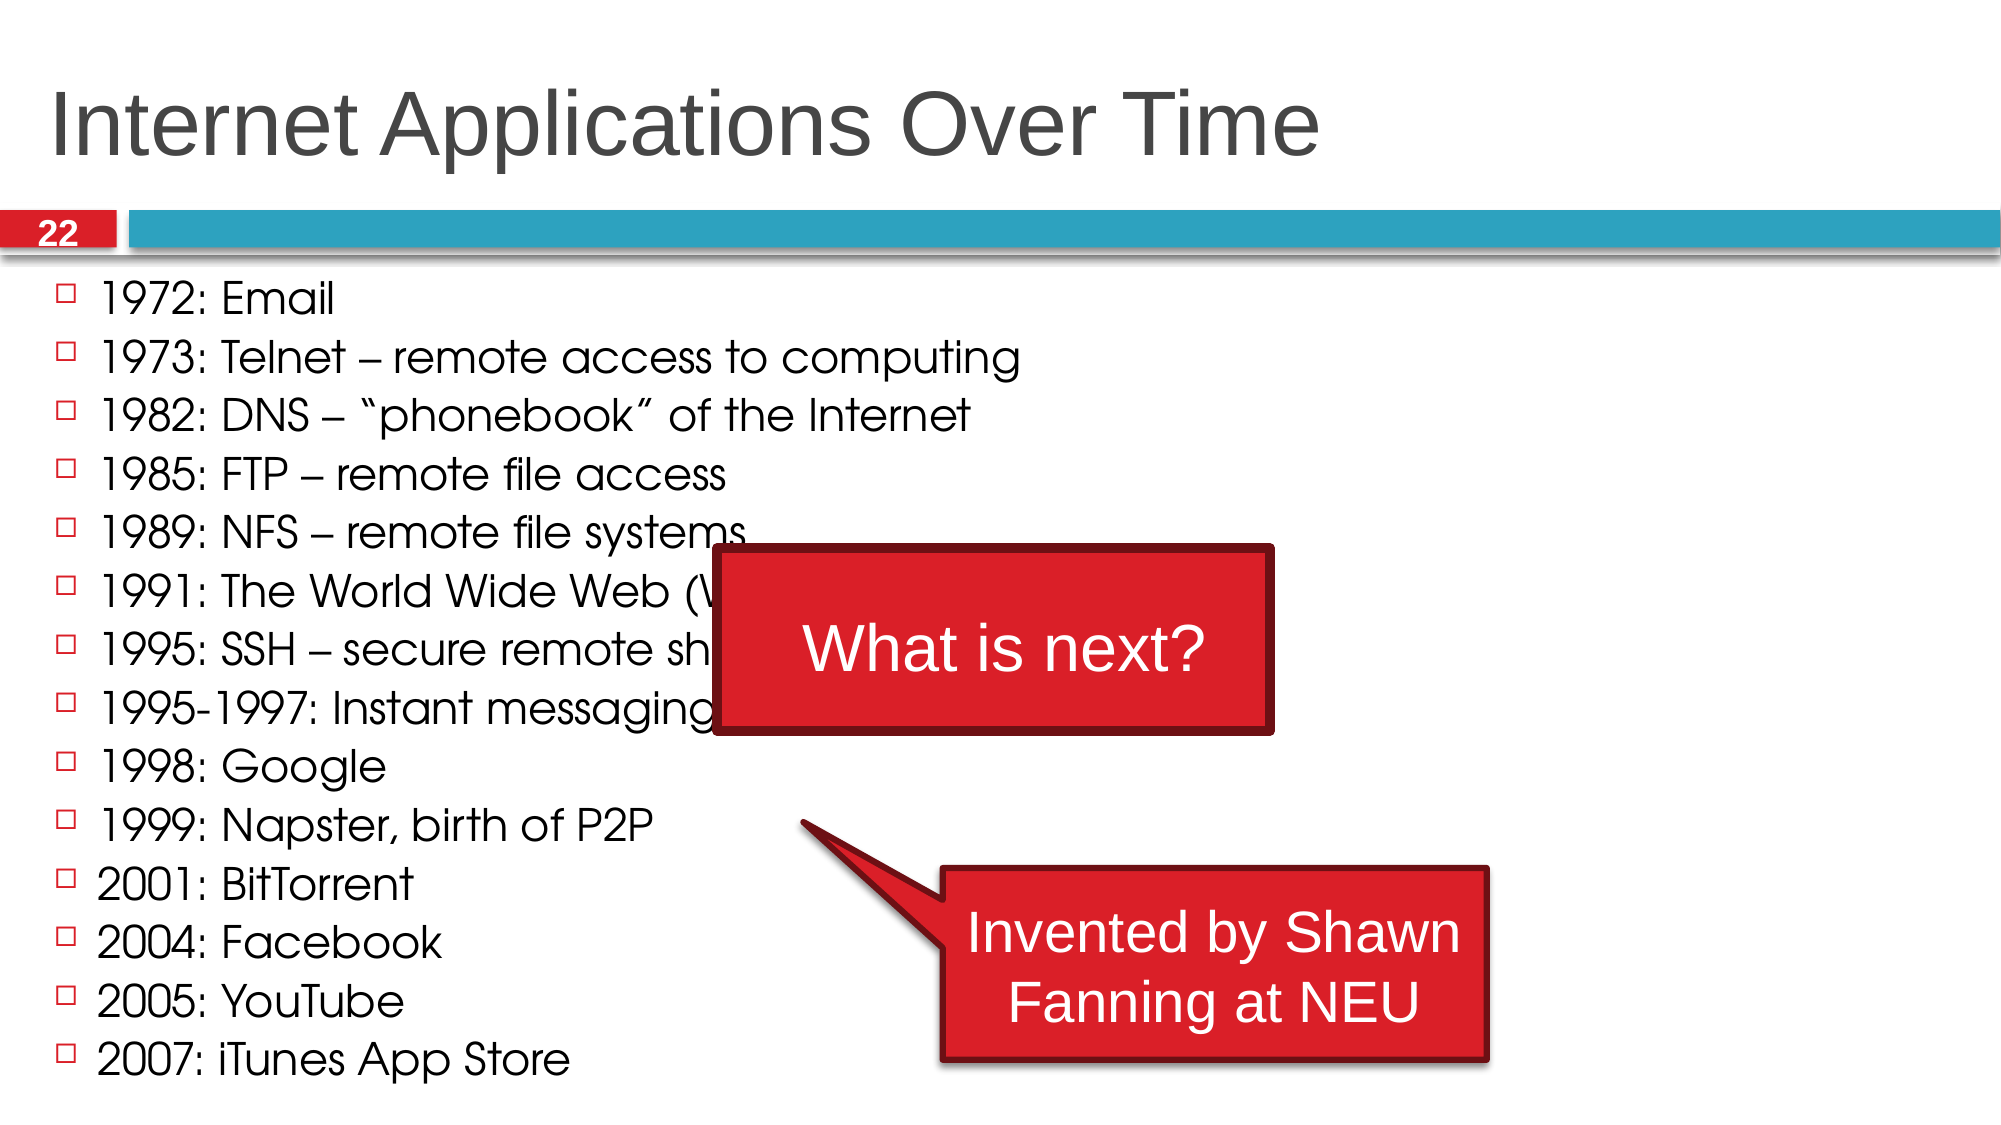

# Internet Applications Over Time
22
1972: Email
1973: Telnet – remote access to computing
1982: DNS – “phonebook” of the Internet
1985: FTP – remote file access
1989: NFS – remote file systems
1991: The World Wide Web (WWW) goes public
1995: SSH – secure remote shell access
1995-1997: Instant messaging (ICQ, AIM)
1998: Google
1999: Napster, birth of P2P
2001: BitTorrent
2004: Facebook
2005: YouTube
2007: iTunes App Store

What is next?
Invented by Shawn Fanning at NEU